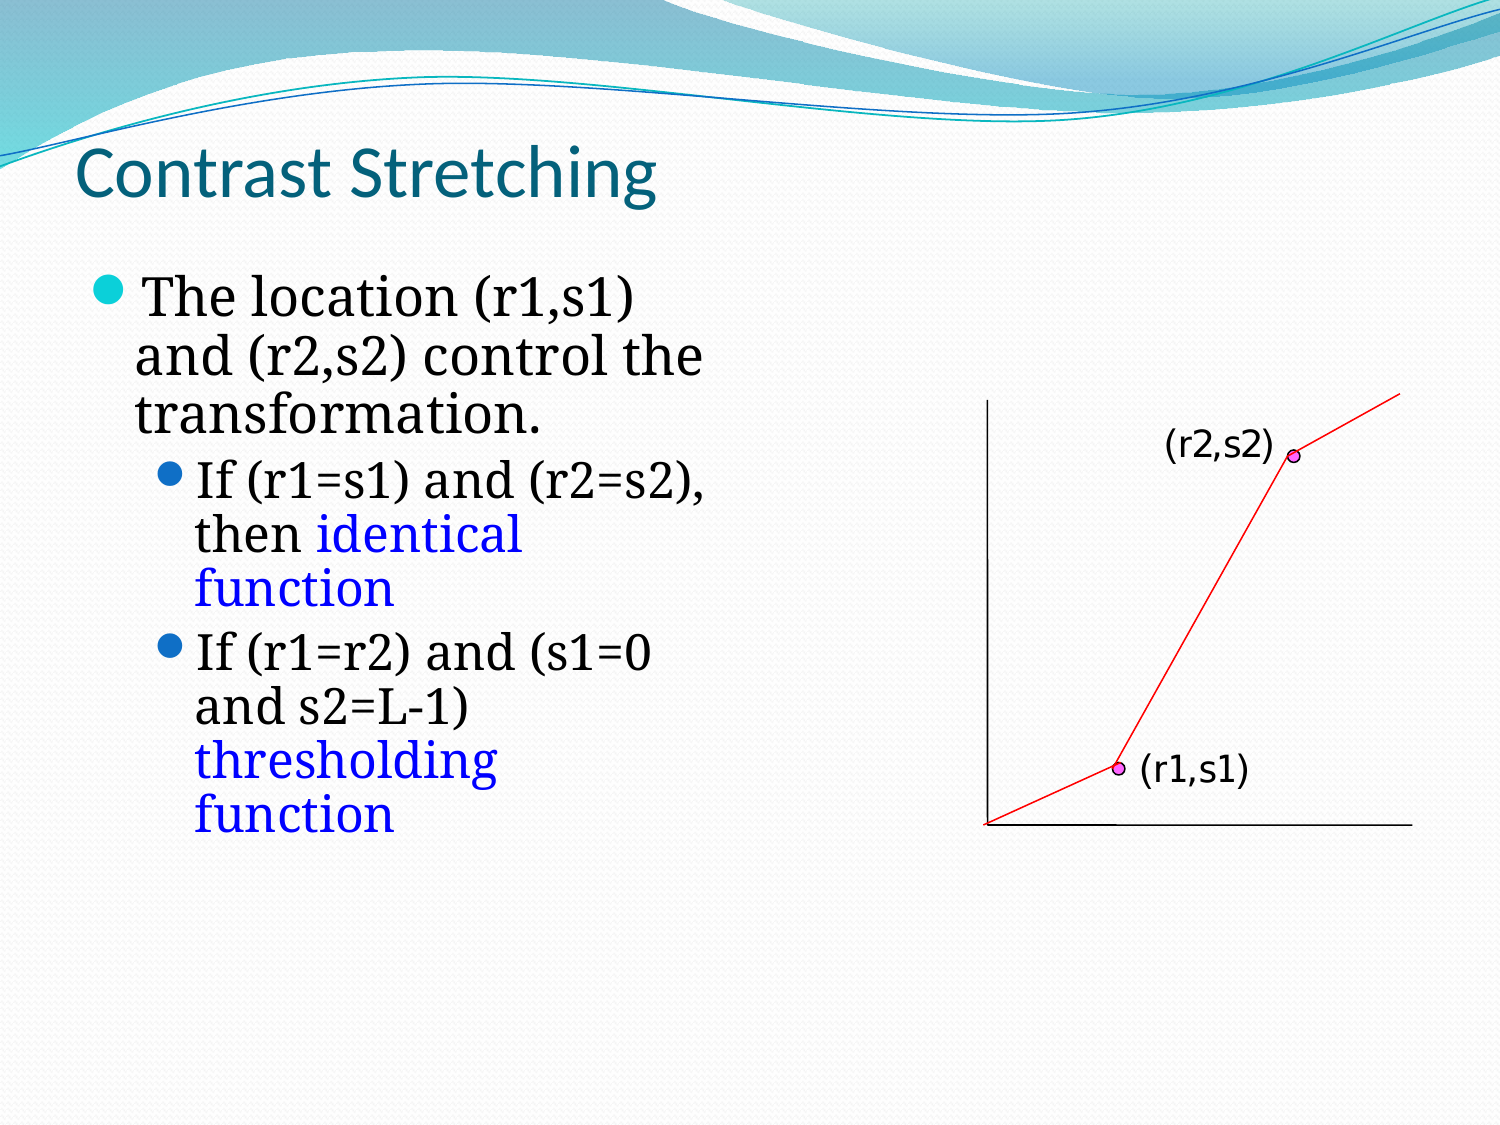

# Contrast Stretching
The location (r1,s1) and (r2,s2) control the transformation.
If (r1=s1) and (r2=s2), then identical function
If (r1=r2) and (s1=0 and s2=L-1) thresholding function

(r2,s2)

(r1,s1)